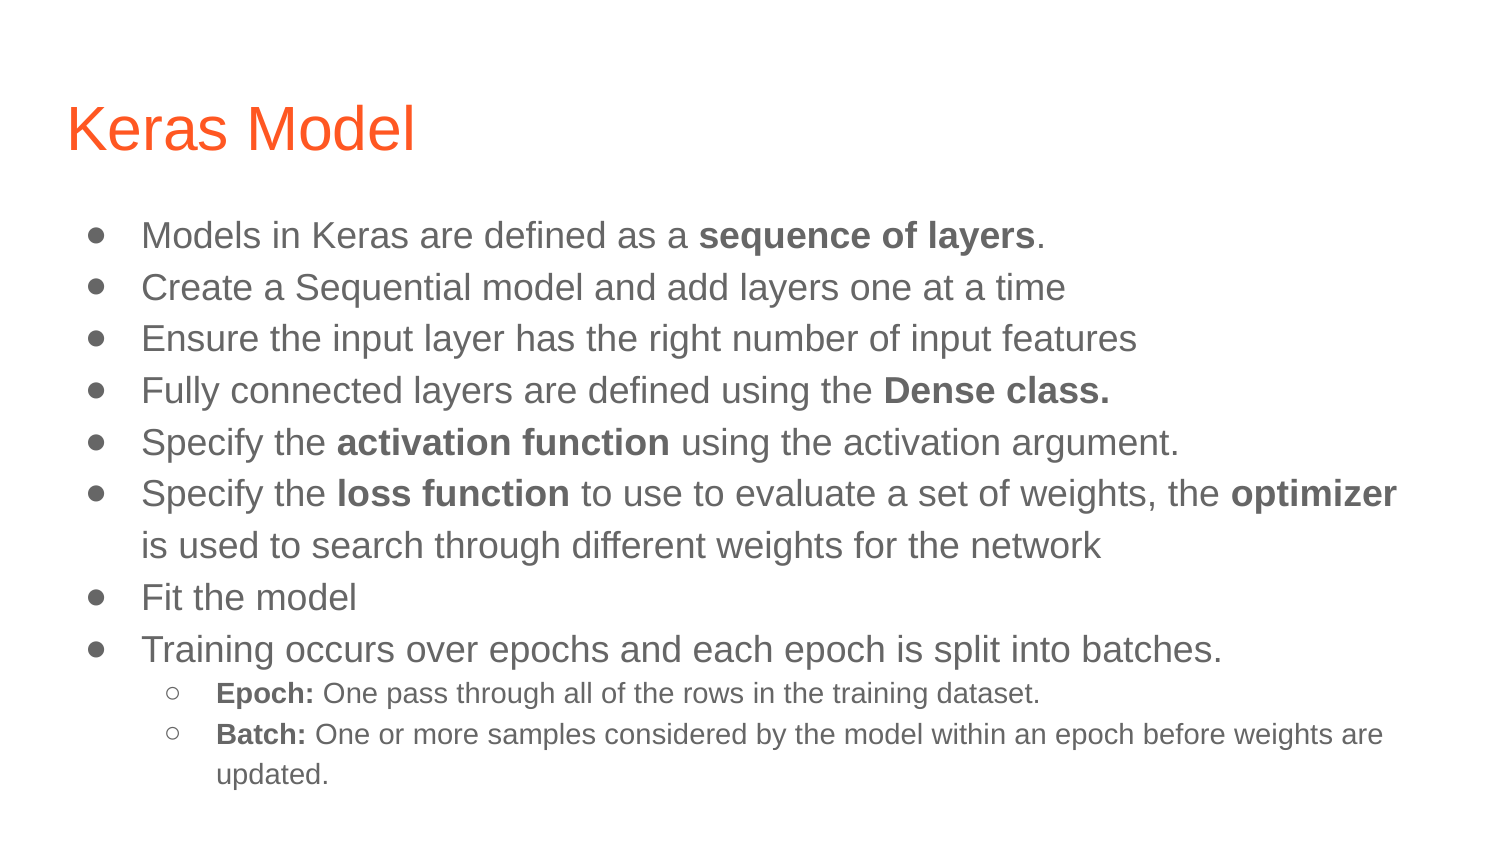

# Keras Model
Models in Keras are defined as a sequence of layers.
Create a Sequential model and add layers one at a time
Ensure the input layer has the right number of input features
Fully connected layers are defined using the Dense class.
Specify the activation function using the activation argument.
Specify the loss function to use to evaluate a set of weights, the optimizer is used to search through different weights for the network
Fit the model
Training occurs over epochs and each epoch is split into batches.
Epoch: One pass through all of the rows in the training dataset.
Batch: One or more samples considered by the model within an epoch before weights are updated.